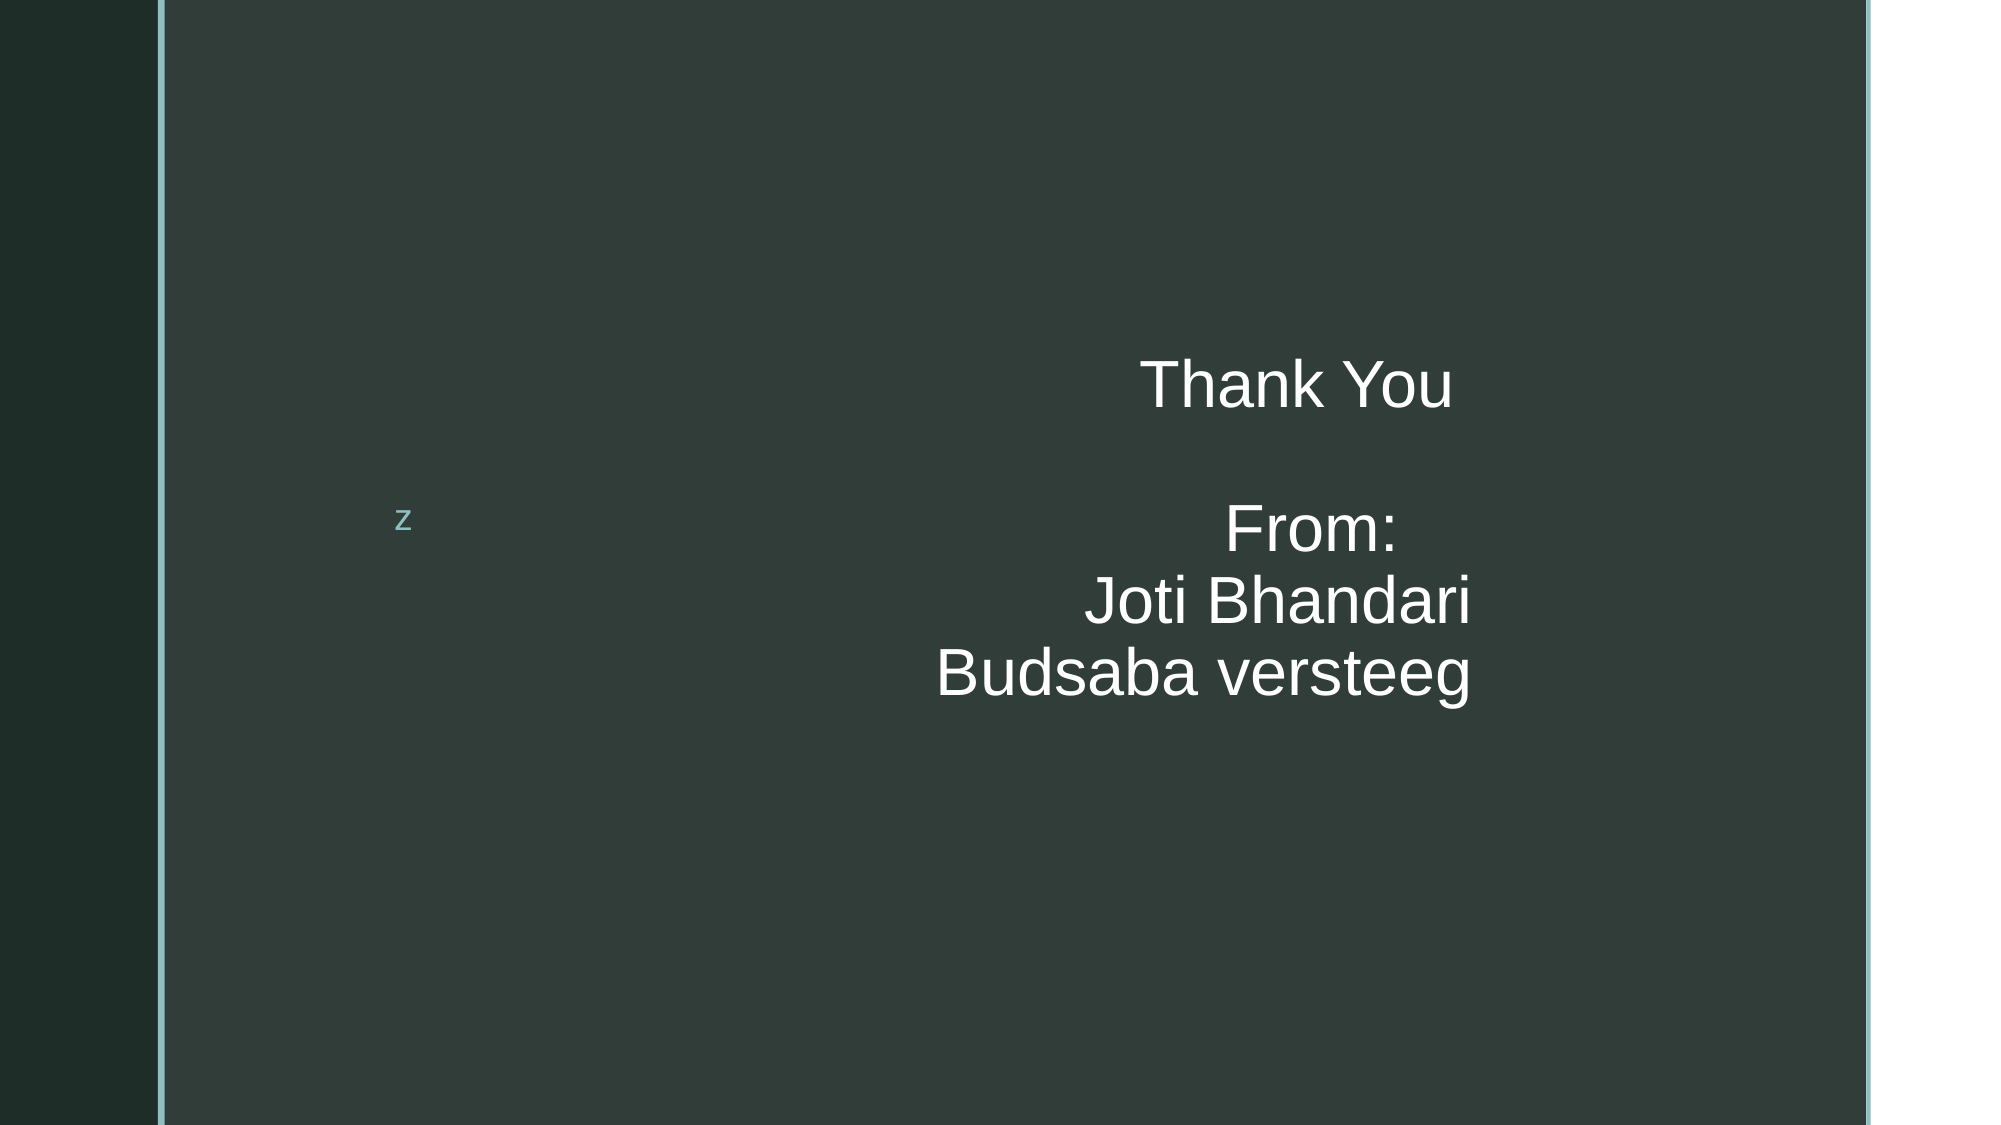

# Thank You From: Joti Bhandari Budsaba versteeg